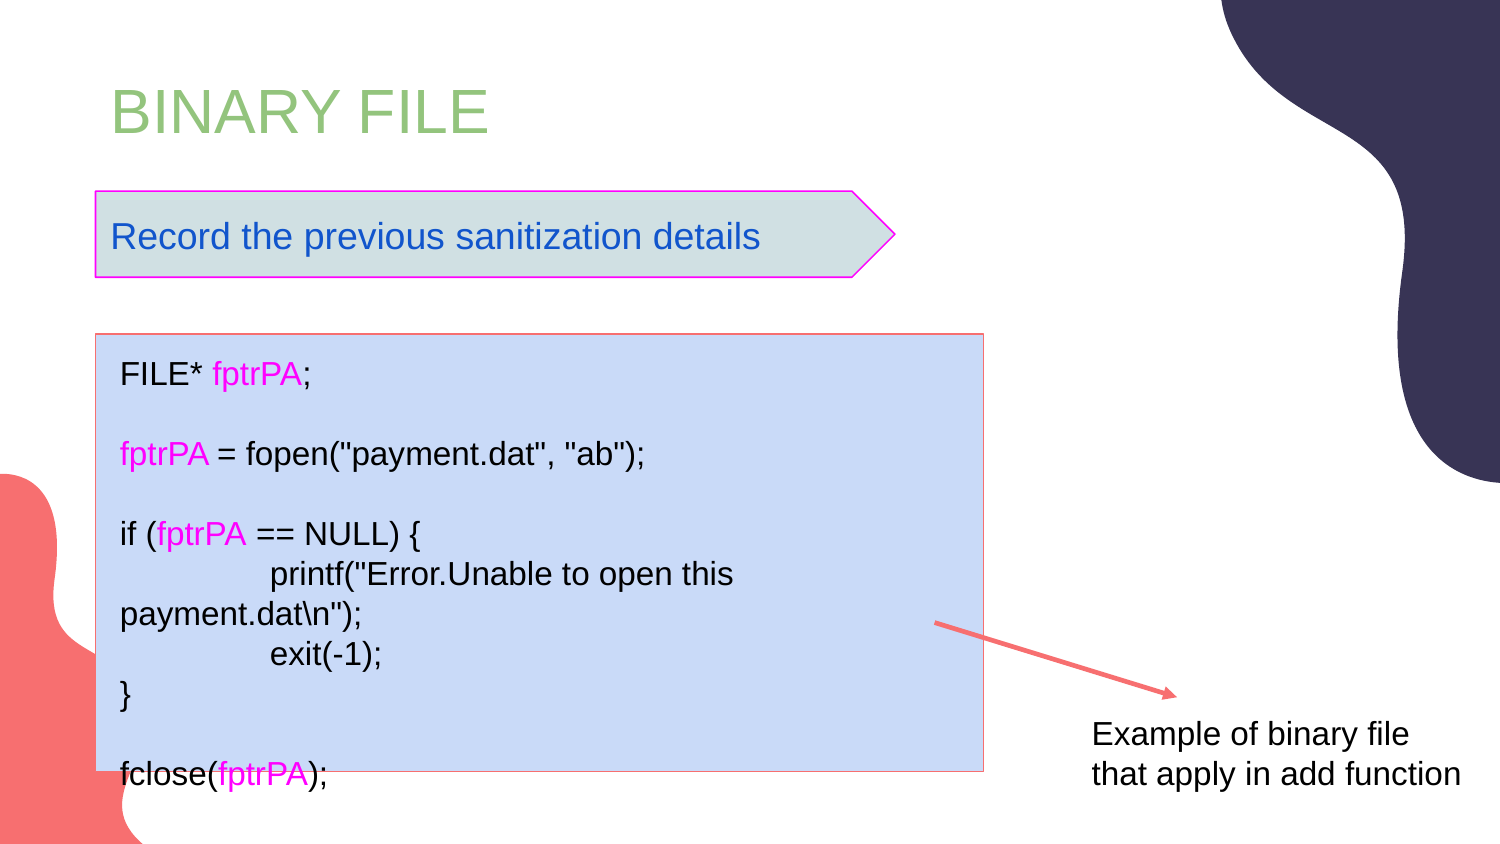

BINARY FILE
Record the previous sanitization details

FILE* fptrPA;

fptrPA = fopen("payment.dat", "ab");

if (fptrPA == NULL) {
	printf("Error.Unable to open this payment.dat\n");
	exit(-1);
}

fclose(fptrPA);

Example of binary file that apply in add function